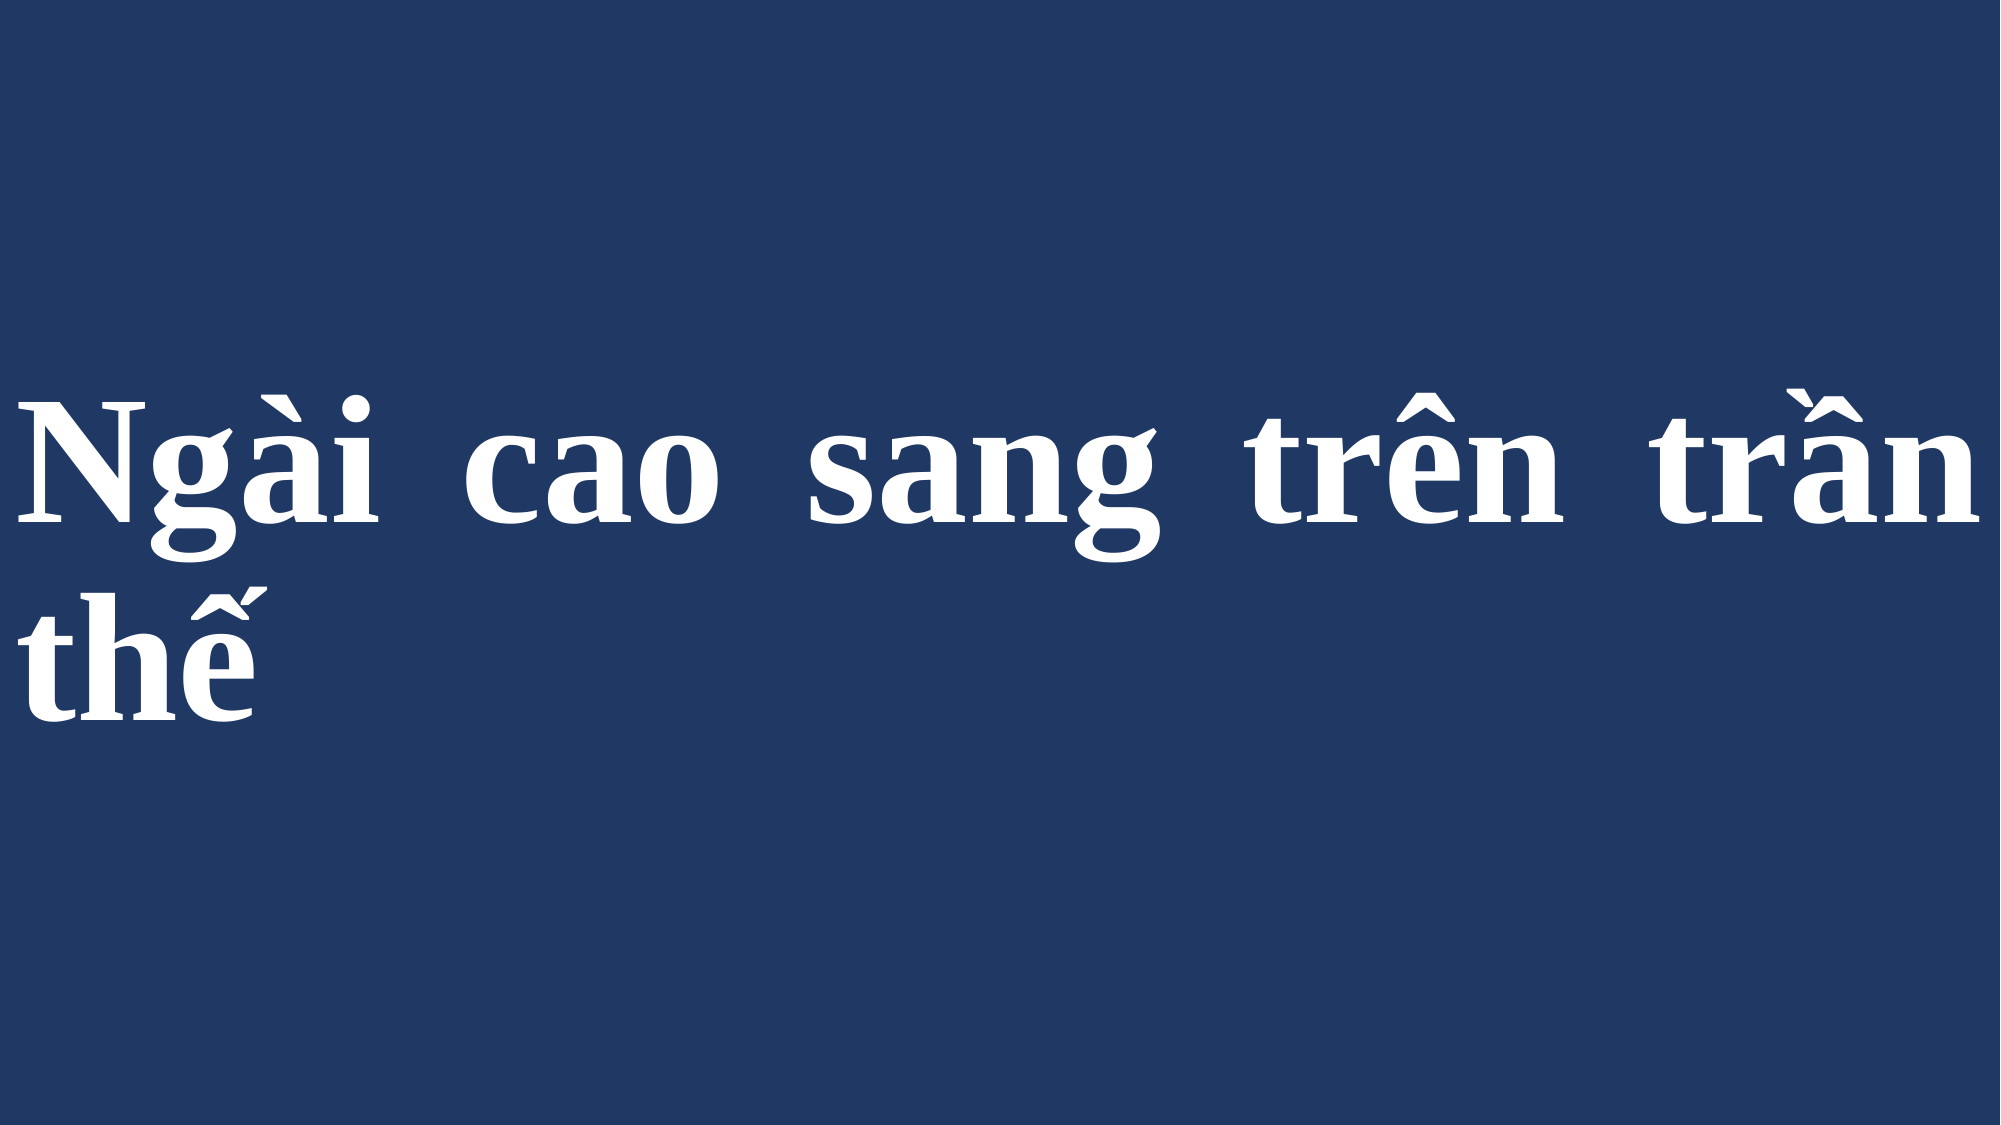

# Ngài cao sang trên trần thế